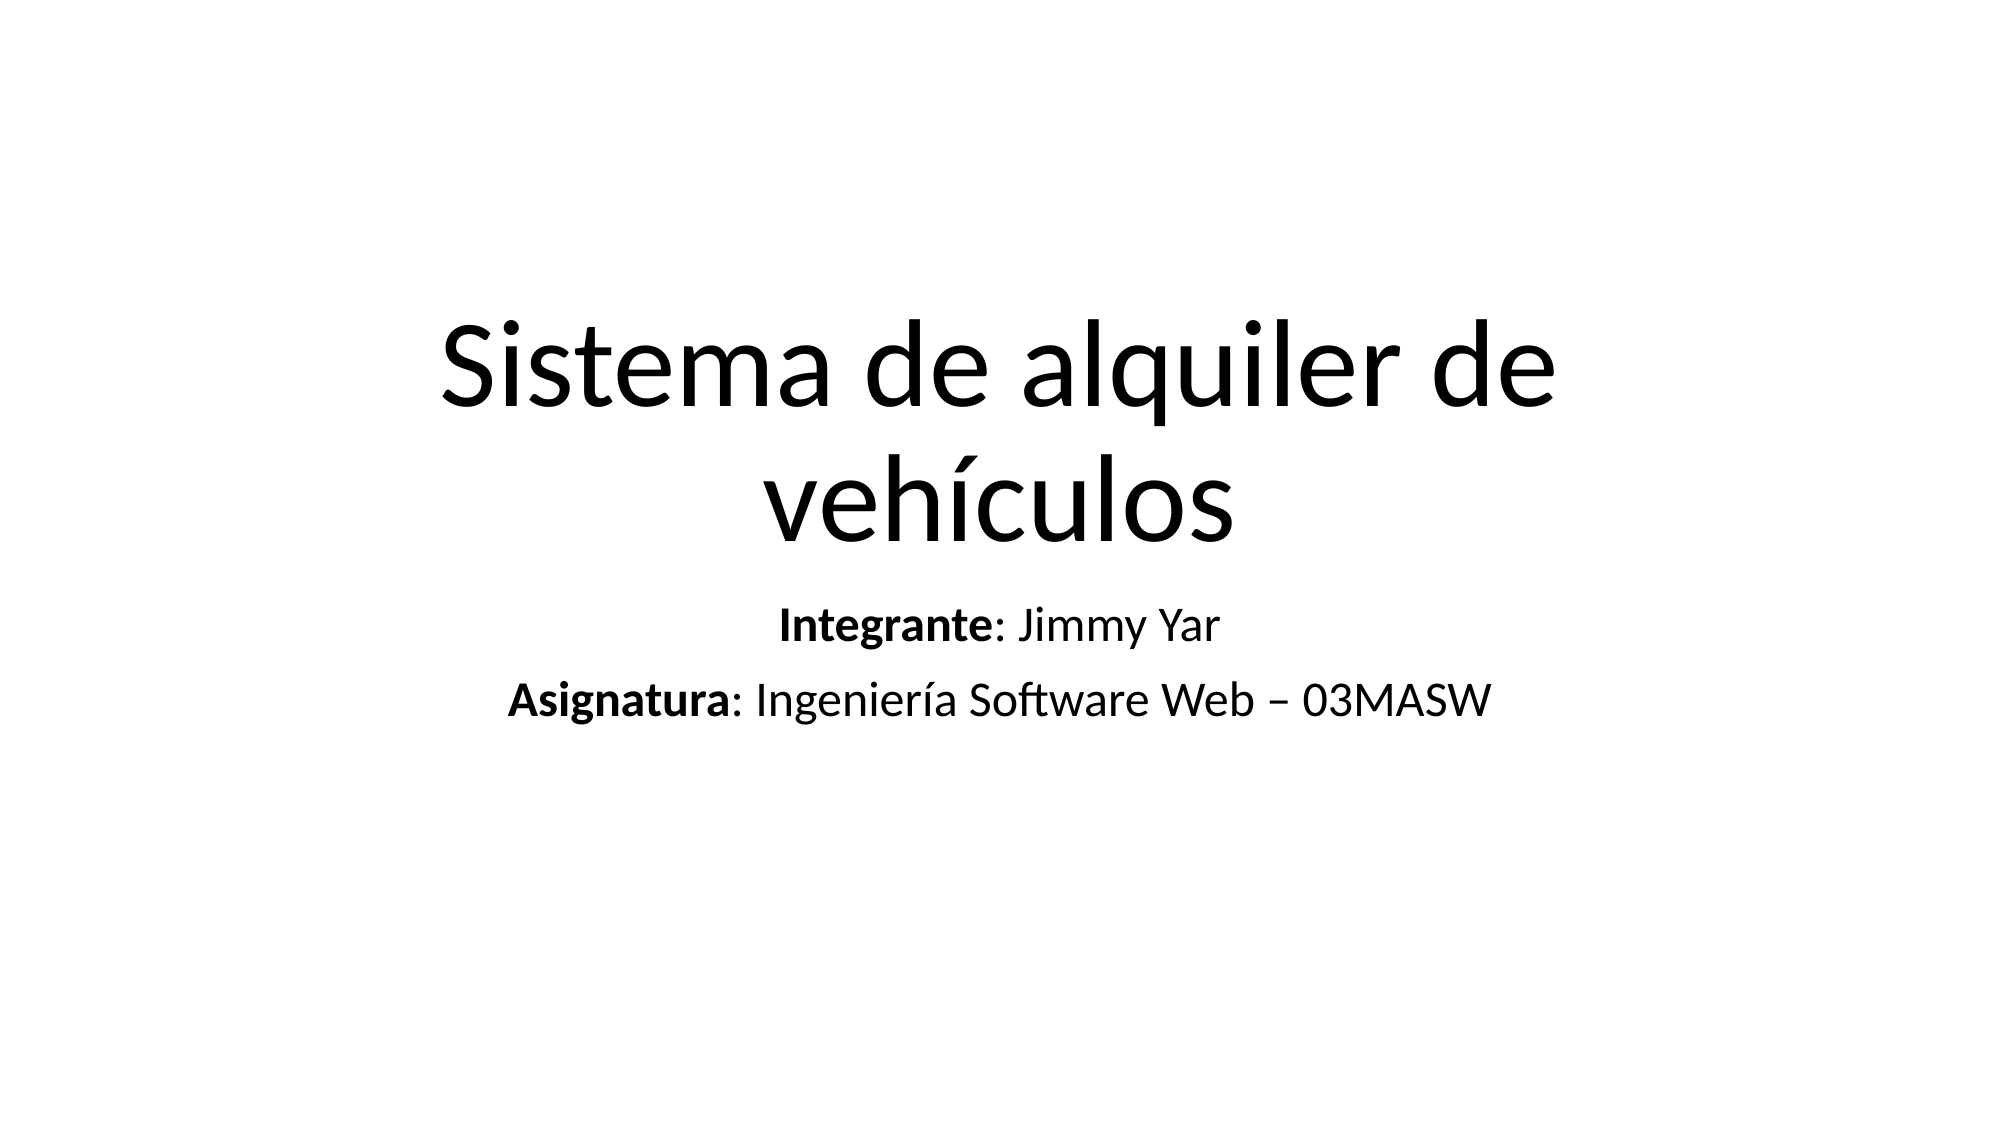

# Sistema de alquiler de vehículos
Integrante: Jimmy Yar
Asignatura: Ingeniería Software Web – 03MASW